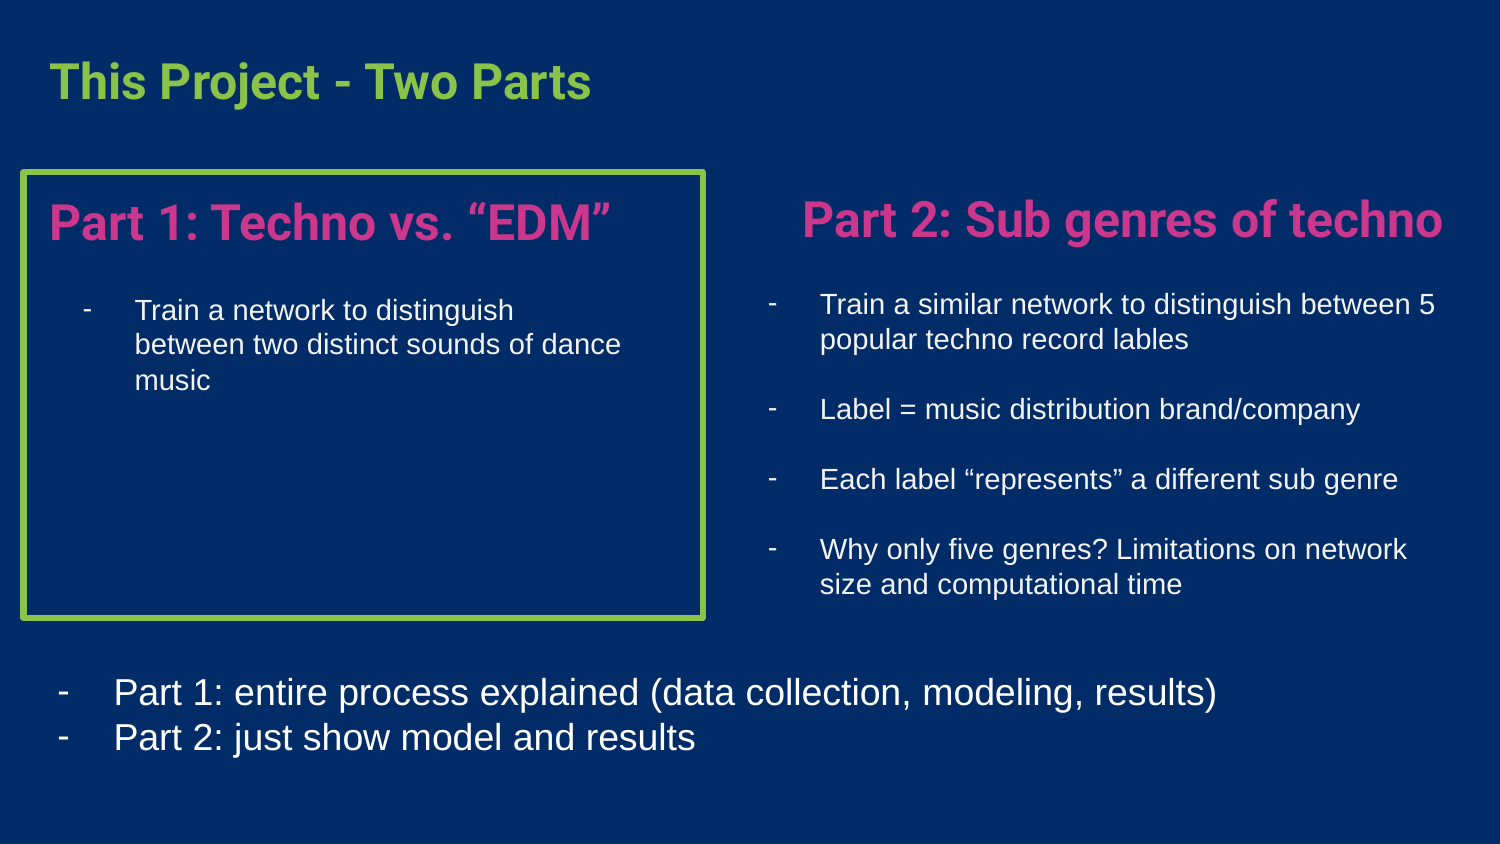

This Project - Two Parts

Part 2: Sub genres of techno

Part 1: Techno vs. “EDM”

Train a similar network to distinguish between 5 popular techno record lables

Label = music distribution brand/company

Each label “represents” a different sub genre

Why only five genres? Limitations on network size and computational time

Train a network to distinguish between two distinct sounds of dance music

Part 1: entire process explained (data collection, modeling, results)
Part 2: just show model and results